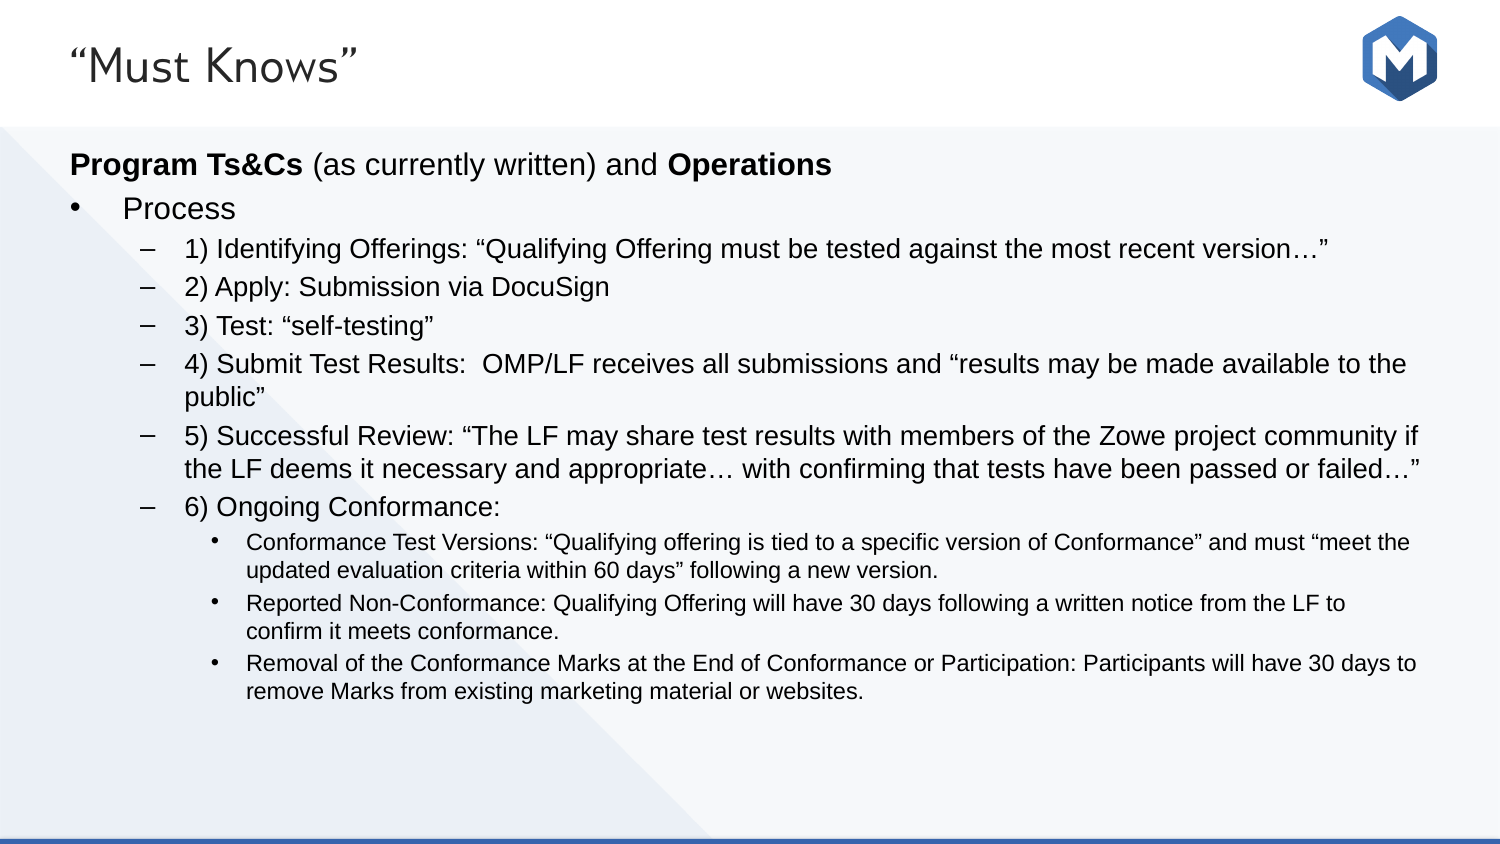

# “Must Knows”

Program Ts&Cs (as currently written) and Operations
Process
1) Identifying Offerings: “Qualifying Offering must be tested against the most recent version…”
2) Apply: Submission via DocuSign
3) Test: “self-testing”
4) Submit Test Results:  OMP/LF receives all submissions and “results may be made available to the public”
5) Successful Review: “The LF may share test results with members of the Zowe project community if the LF deems it necessary and appropriate… with confirming that tests have been passed or failed…”
6) Ongoing Conformance:
Conformance Test Versions: “Qualifying offering is tied to a specific version of Conformance” and must “meet the updated evaluation criteria within 60 days” following a new version.
Reported Non-Conformance: Qualifying Offering will have 30 days following a written notice from the LF to confirm it meets conformance.
Removal of the Conformance Marks at the End of Conformance or Participation: Participants will have 30 days to remove Marks from existing marketing material or websites.